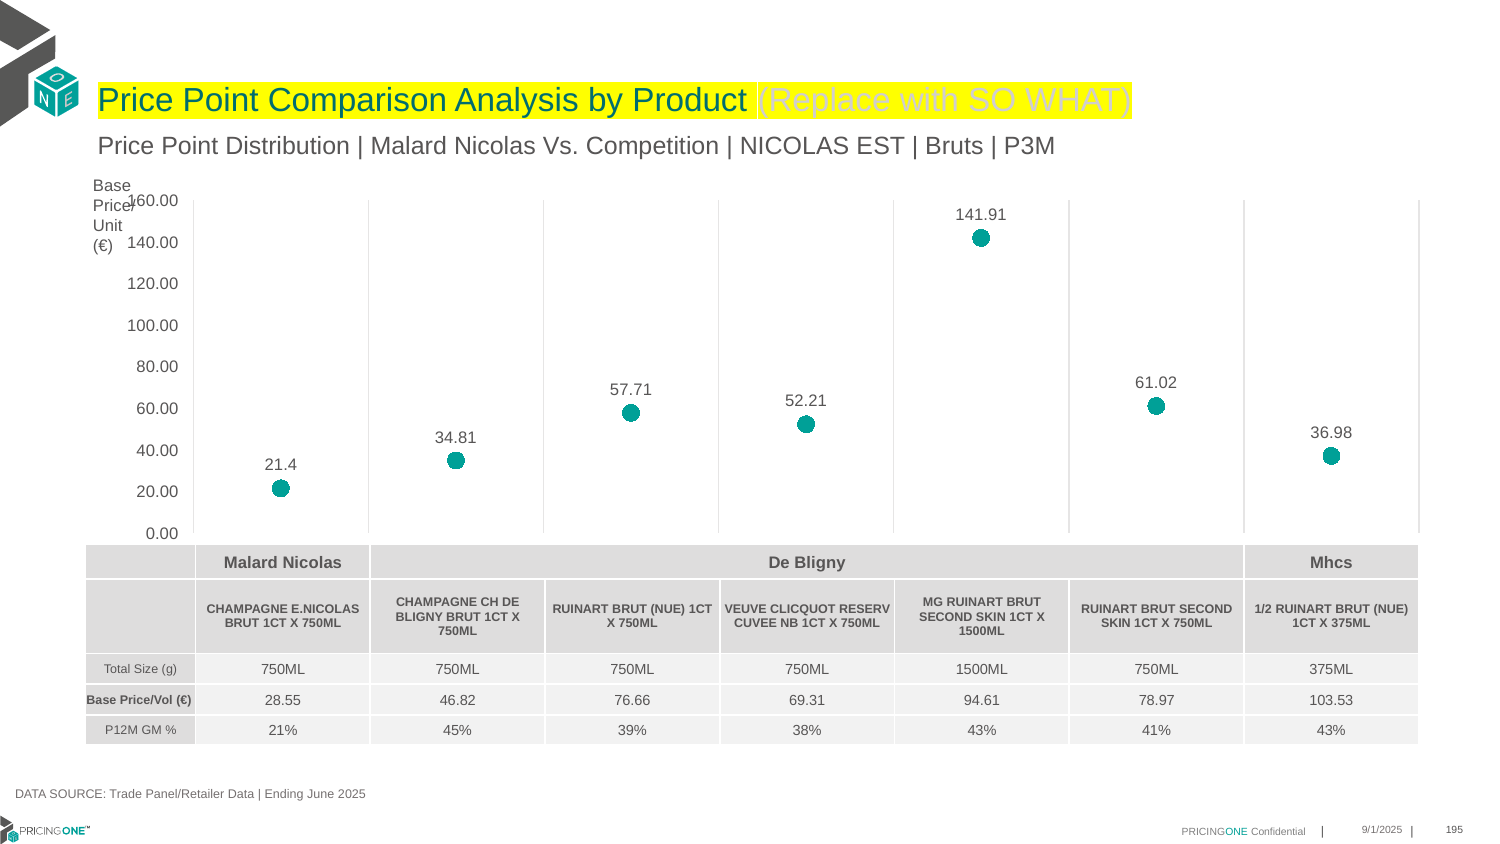

# Price Point Comparison Analysis by Product (Replace with SO WHAT)
Price Point Distribution | Malard Nicolas Vs. Competition | NICOLAS EST | Bruts | P3M
Base Price/Unit (€)

### Chart

| Category | Base Price/Unit |
|---|---|
| CHAMPAGNE E.NICOLAS BRUT 1CT X 750ML | 21.4 |
| CHAMPAGNE CH DE BLIGNY BRUT 1CT X 750ML | 34.81 |
| RUINART BRUT (NUE) 1CT X 750ML | 57.71 |
| VEUVE CLICQUOT RESERV CUVEE NB 1CT X 750ML | 52.21 |
| MG RUINART BRUT SECOND SKIN 1CT X 1500ML | 141.91 |
| RUINART BRUT SECOND SKIN 1CT X 750ML | 61.02 |
| 1/2 RUINART BRUT (NUE) 1CT X 375ML | 36.98 |
|  | Malard Nicolas | De Bligny | Mhcs | Mhcs | Mhcs | Mhcs | Mhcs |
| --- | --- | --- | --- | --- | --- | --- | --- |
|  | CHAMPAGNE E.NICOLAS BRUT 1CT X 750ML | CHAMPAGNE CH DE BLIGNY BRUT 1CT X 750ML | RUINART BRUT (NUE) 1CT X 750ML | VEUVE CLICQUOT RESERV CUVEE NB 1CT X 750ML | MG RUINART BRUT SECOND SKIN 1CT X 1500ML | RUINART BRUT SECOND SKIN 1CT X 750ML | 1/2 RUINART BRUT (NUE) 1CT X 375ML |
| Total Size (g) | 750ML | 750ML | 750ML | 750ML | 1500ML | 750ML | 375ML |
| Base Price/Vol (€) | 28.55 | 46.82 | 76.66 | 69.31 | 94.61 | 78.97 | 103.53 |
| P12M GM % | 21% | 45% | 39% | 38% | 43% | 41% | 43% |
DATA SOURCE: Trade Panel/Retailer Data | Ending June 2025

9/1/2025
195